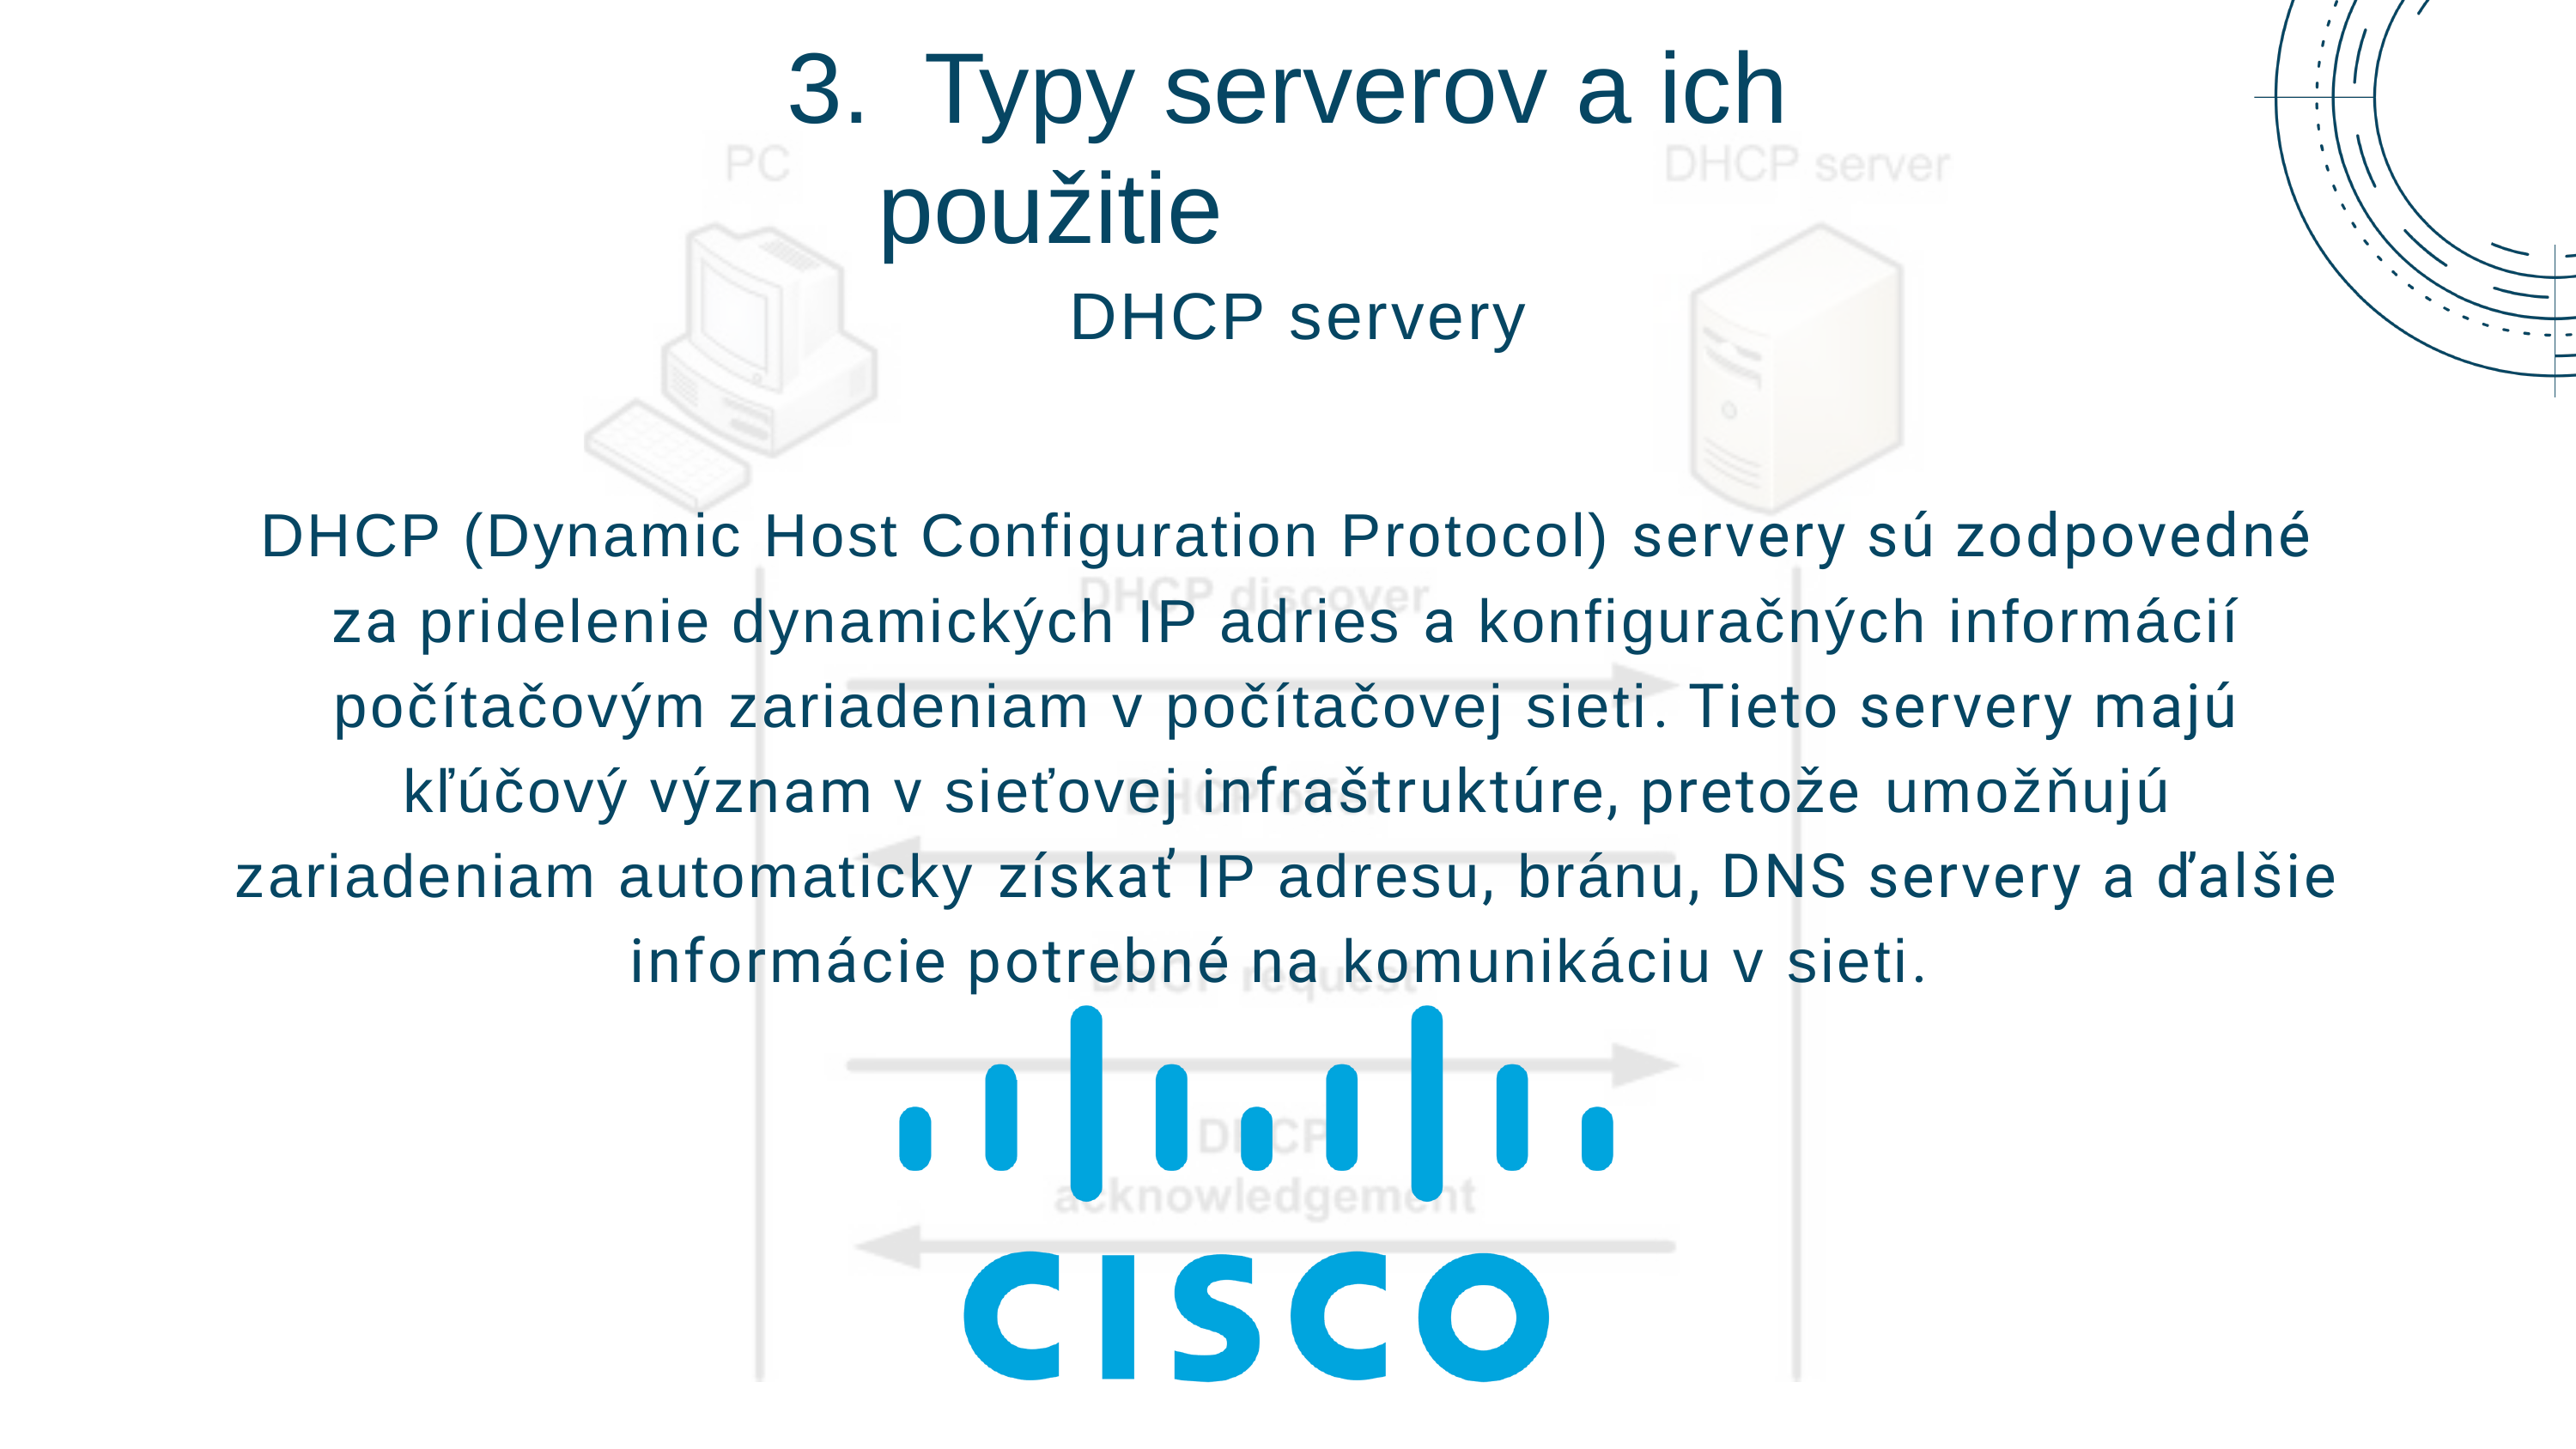

3.  Typy serverov a ich použitie

DHCP servery

DHCP (Dynamic Host Configuration Protocol) servery sú zodpovedné za pridelenie dynamických IP adries a konfiguračných informácií počítačovým zariadeniam v počítačovej sieti. Tieto servery majú kľúčový význam v sieťovej infraštruktúre, pretože umožňujú zariadeniam automaticky získať IP adresu, bránu, DNS servery a ďalšie informácie potrebné na komunikáciu v sieti.